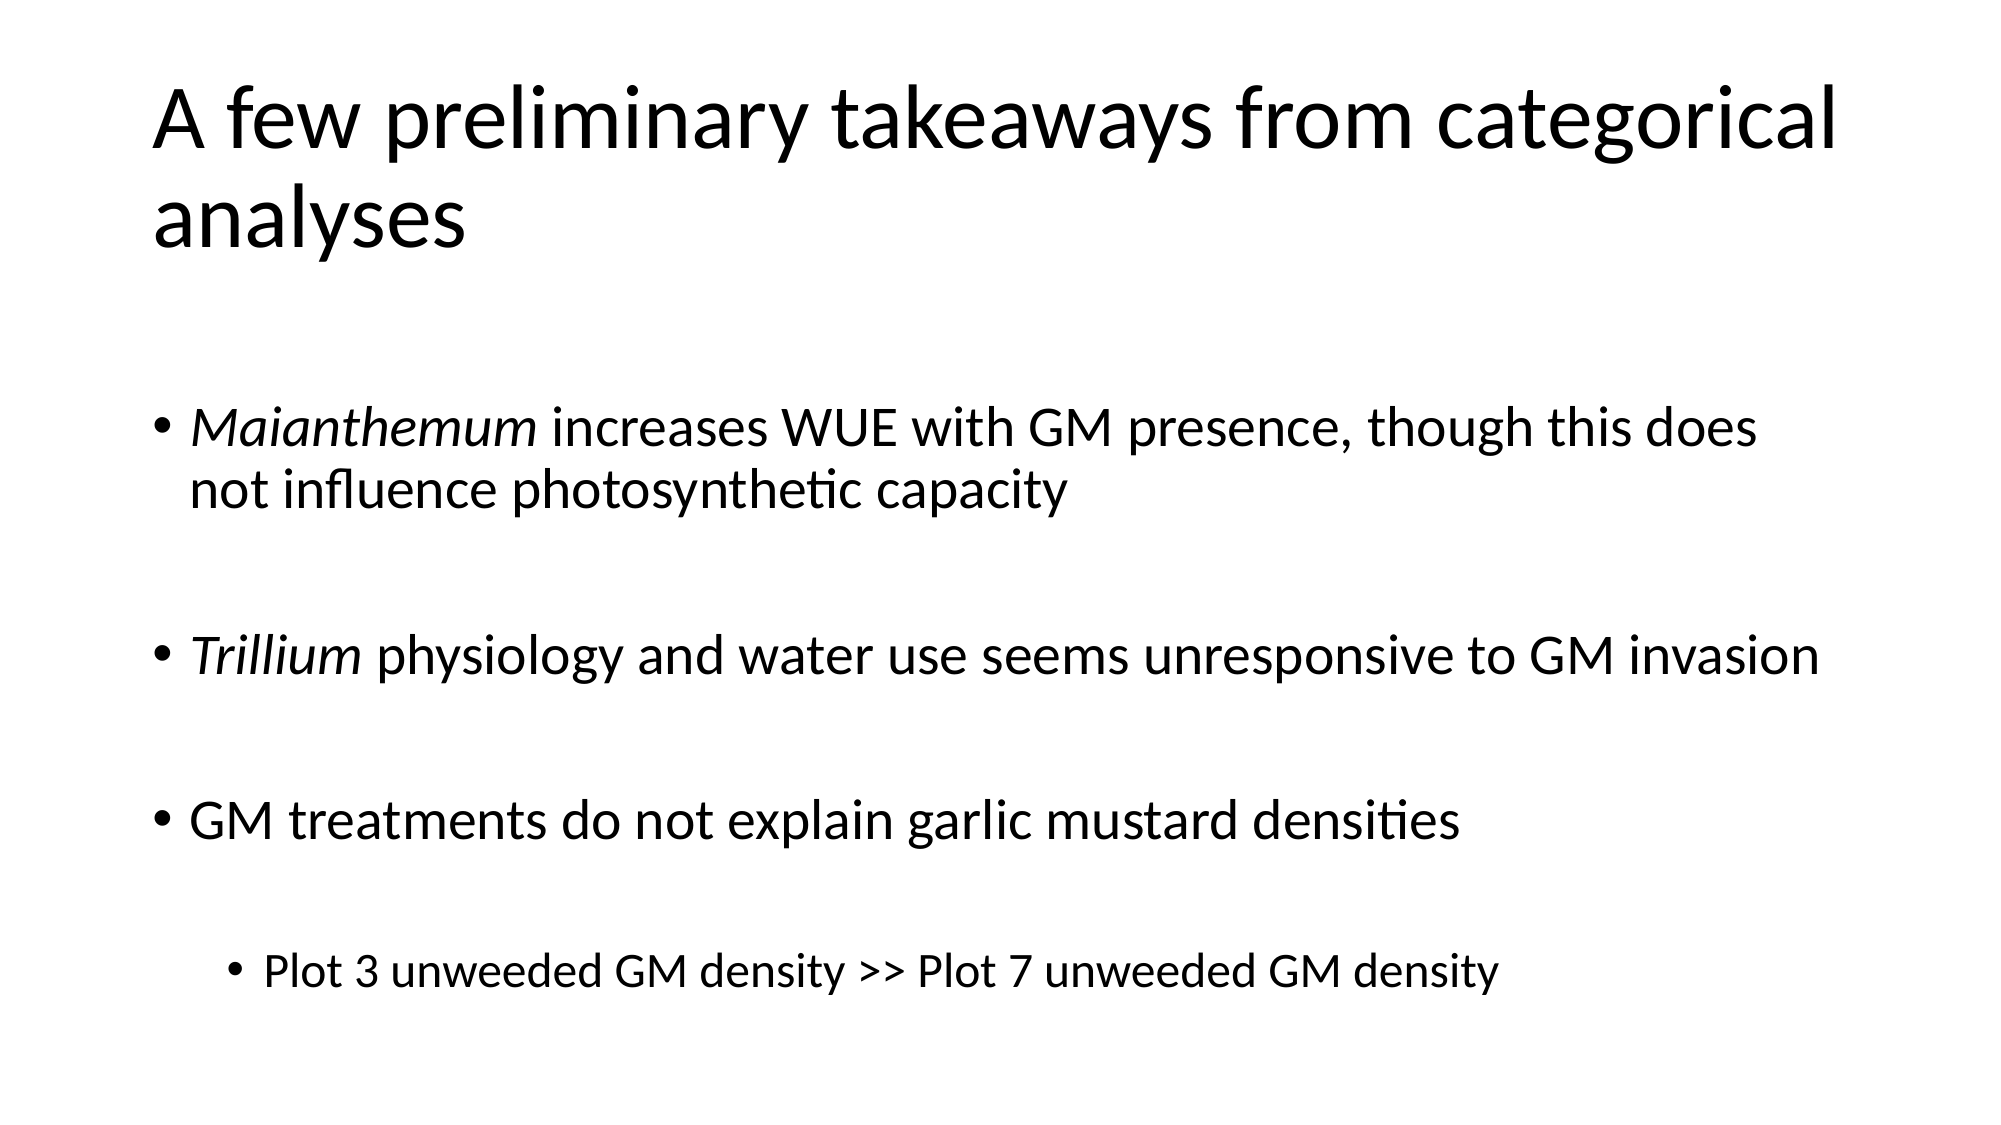

# A few preliminary takeaways from categorical analyses

Maianthemum increases WUE with GM presence, though this does not influence photosynthetic capacity

Trillium physiology and water use seems unresponsive to GM invasion

GM treatments do not explain garlic mustard densities

Plot 3 unweeded GM density >> Plot 7 unweeded GM density